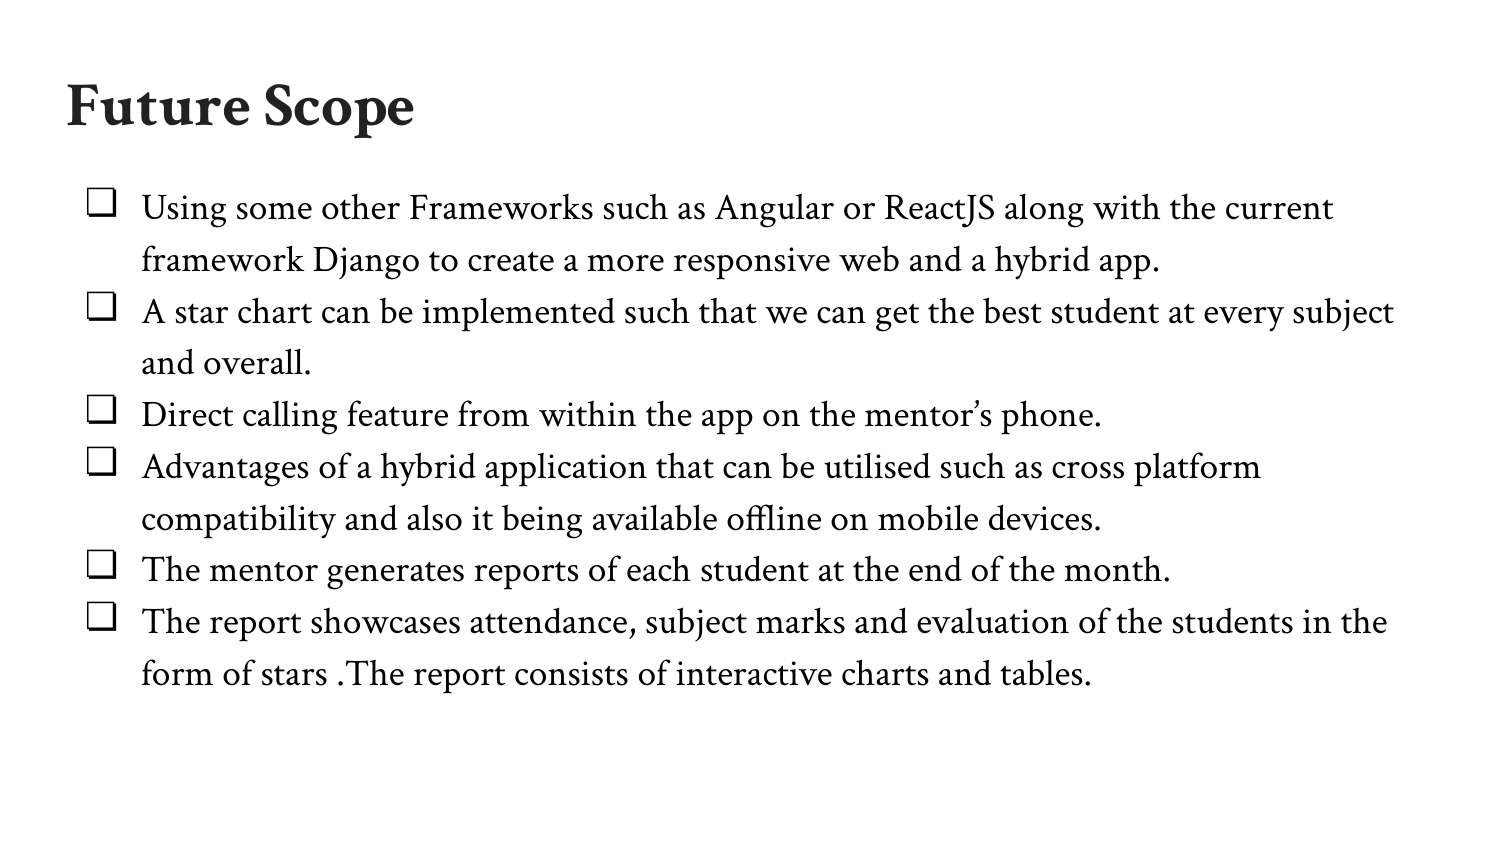

# Future Scope
Using some other Frameworks such as Angular or ReactJS along with the current framework Django to create a more responsive web and a hybrid app.
A star chart can be implemented such that we can get the best student at every subject and overall.
Direct calling feature from within the app on the mentor’s phone.
Advantages of a hybrid application that can be utilised such as cross platform compatibility and also it being available offline on mobile devices.
The mentor generates reports of each student at the end of the month.
The report showcases attendance, subject marks and evaluation of the students in the form of stars .The report consists of interactive charts and tables.